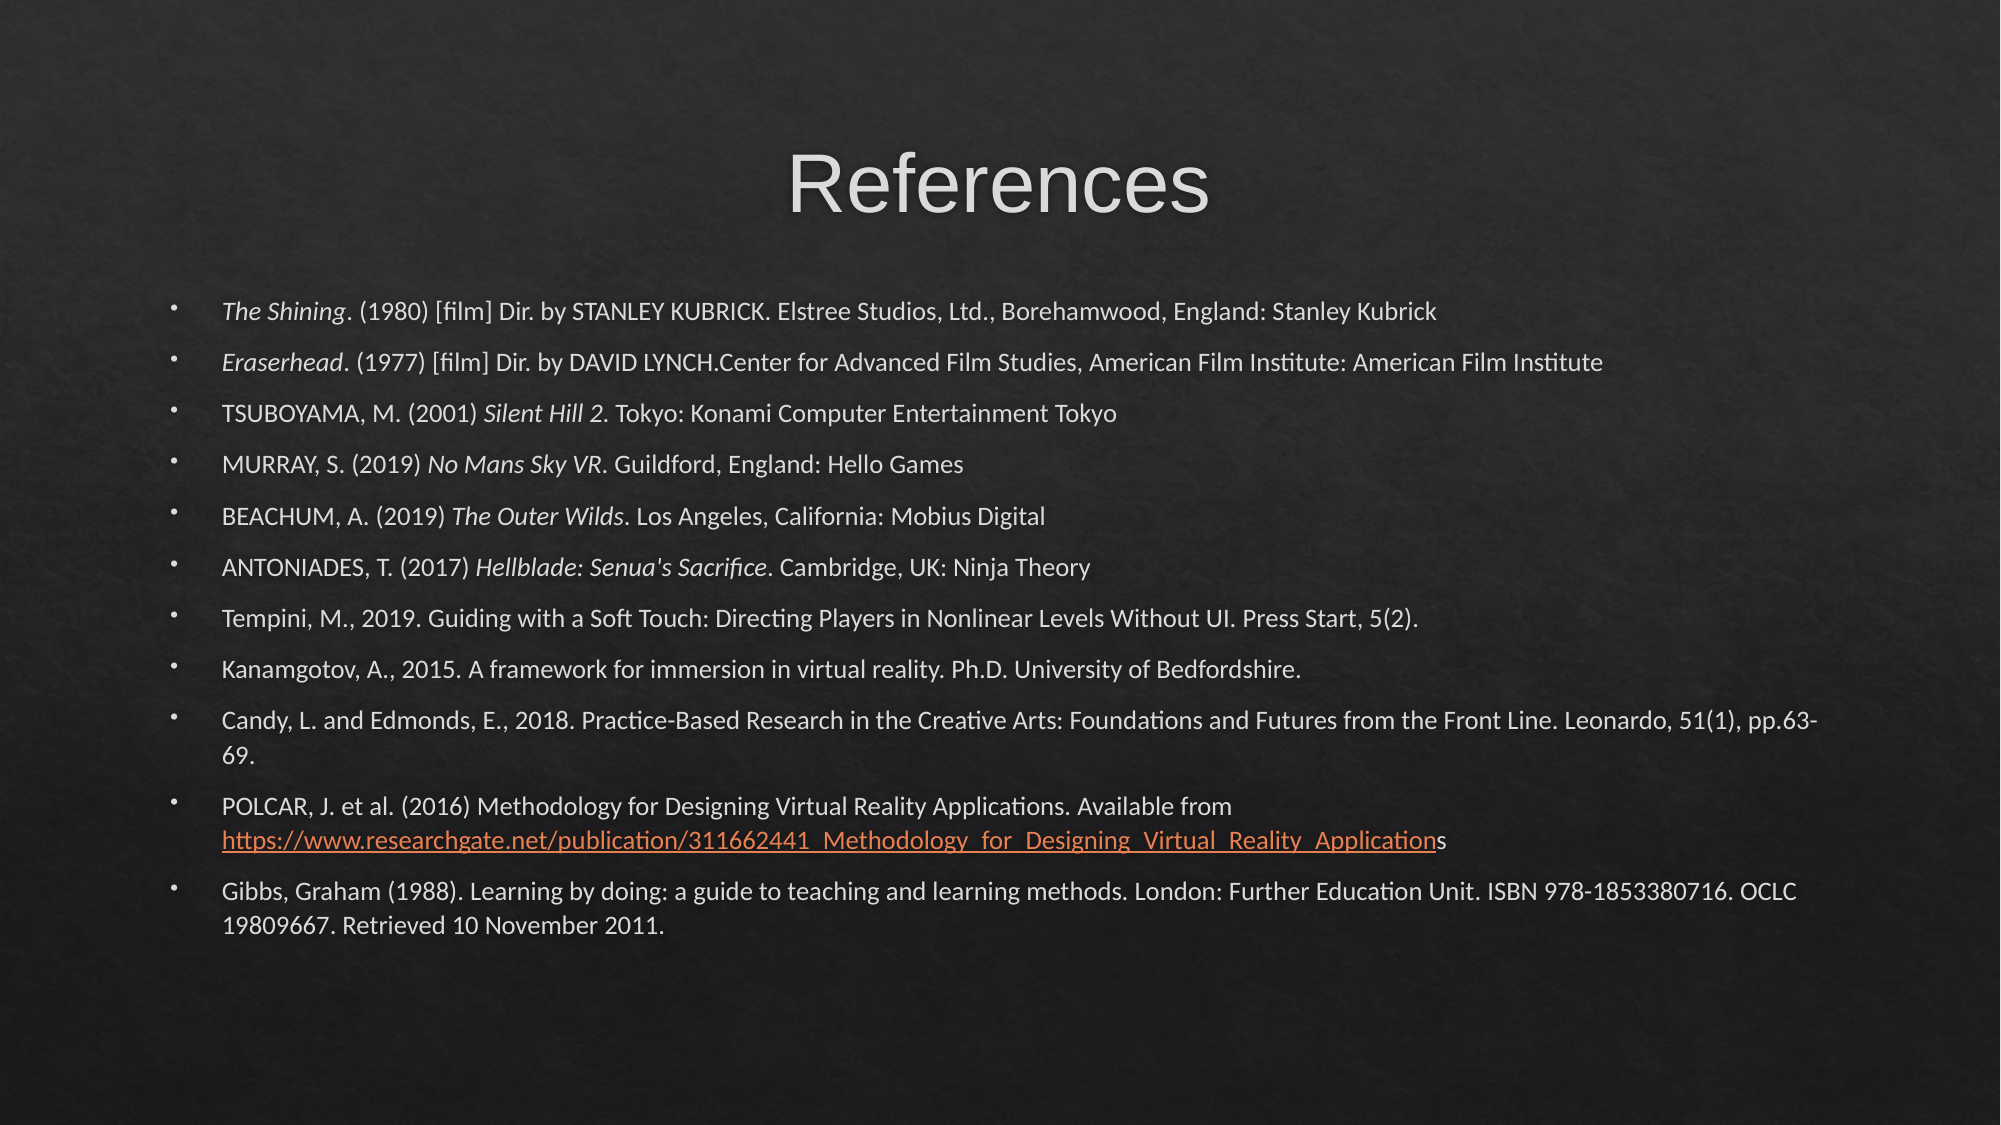

# References
The Shining. (1980) [film] Dir. by STANLEY KUBRICK. Elstree Studios, Ltd., Borehamwood, England: Stanley Kubrick
Eraserhead. (1977) [film] Dir. by DAVID LYNCH.Center for Advanced Film Studies, American Film Institute: American Film Institute
TSUBOYAMA, M. (2001) Silent Hill 2. Tokyo: Konami Computer Entertainment Tokyo
MURRAY, S. (2019) No Mans Sky VR. Guildford, England: Hello Games
BEACHUM, A. (2019) The Outer Wilds. Los Angeles, California: Mobius Digital
ANTONIADES, T. (2017) Hellblade: Senua's Sacrifice. Cambridge, UK: Ninja Theory
Tempini, M., 2019. Guiding with a Soft Touch: Directing Players in Nonlinear Levels Without UI. Press Start, 5(2).
Kanamgotov, A., 2015. A framework for immersion in virtual reality. Ph.D. University of Bedfordshire.
Candy, L. and Edmonds, E., 2018. Practice-Based Research in the Creative Arts: Foundations and Futures from the Front Line. Leonardo, 51(1), pp.63-69.
POLCAR, J. et al. (2016) Methodology for Designing Virtual Reality Applications. Available from https://www.researchgate.net/publication/311662441_Methodology_for_Designing_Virtual_Reality_Applications
Gibbs, Graham (1988). Learning by doing: a guide to teaching and learning methods. London: Further Education Unit. ISBN 978-1853380716. OCLC 19809667. Retrieved 10 November 2011.